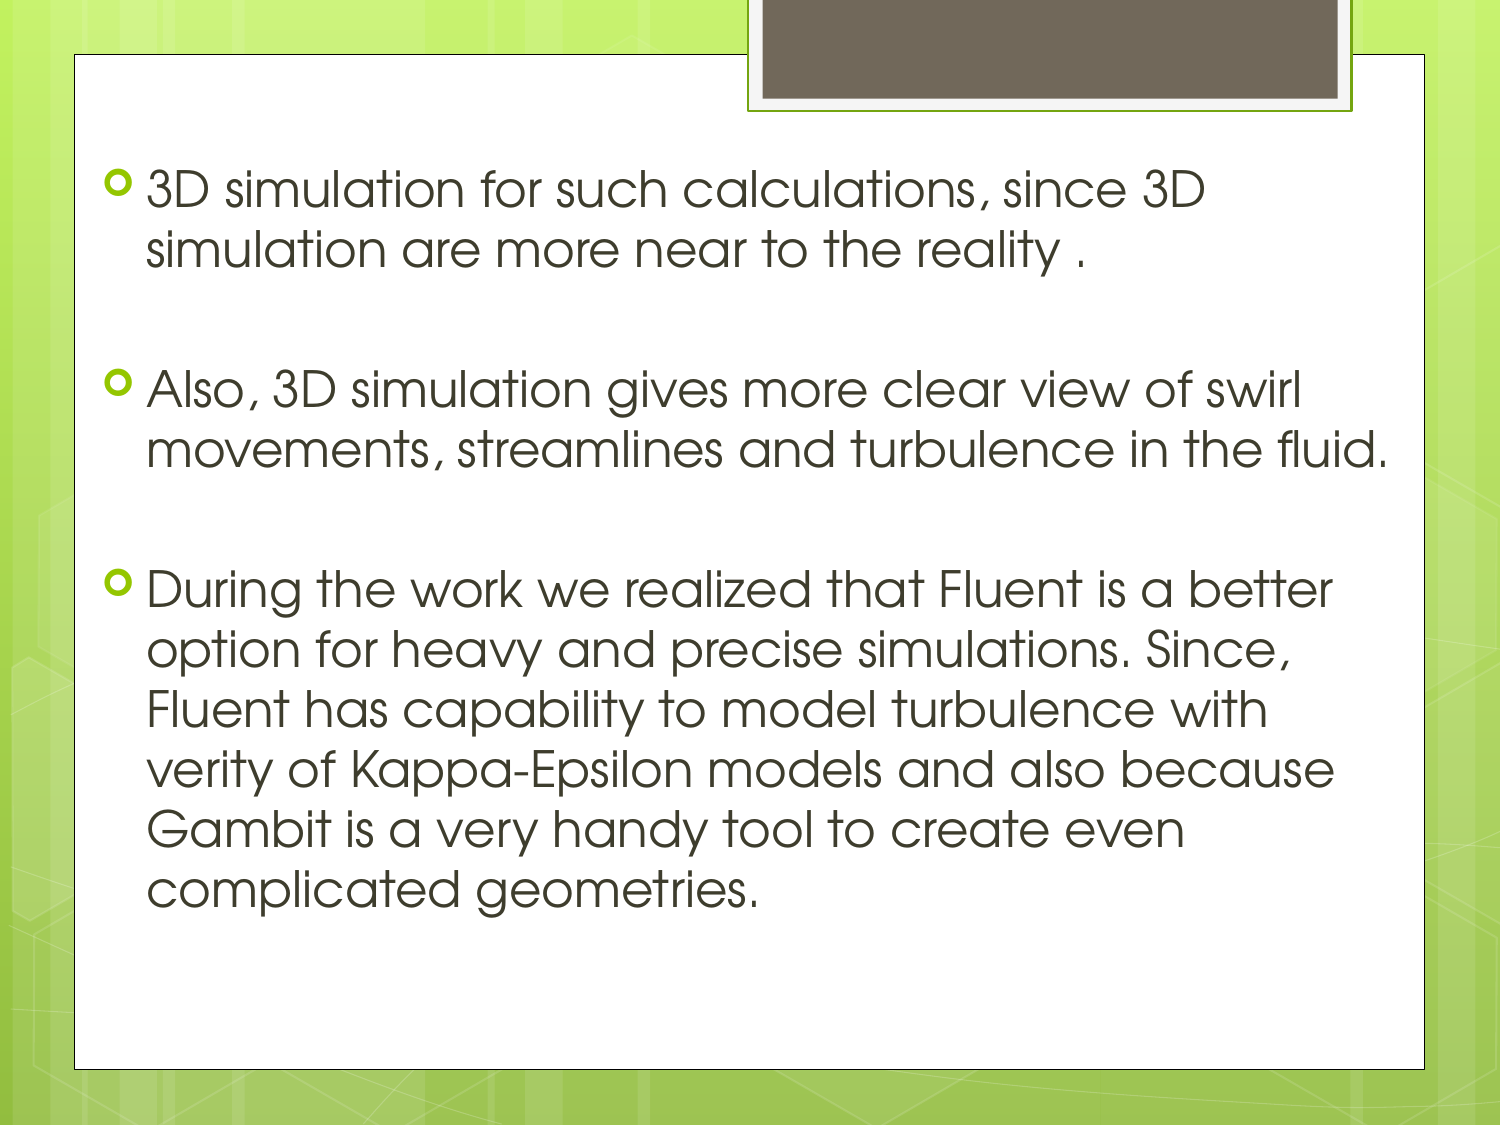

3D simulation for such calculations, since 3D simulation are more near to the reality .

Also, 3D simulation gives more clear view of swirl movements, streamlines and turbulence in the ﬂuid.

During the work we realized that Fluent is a better option for heavy and precise simulations. Since, Fluent has capability to model turbulence with verity of Kappa-Epsilon models and also because Gambit is a very handy tool to create even complicated geometries.